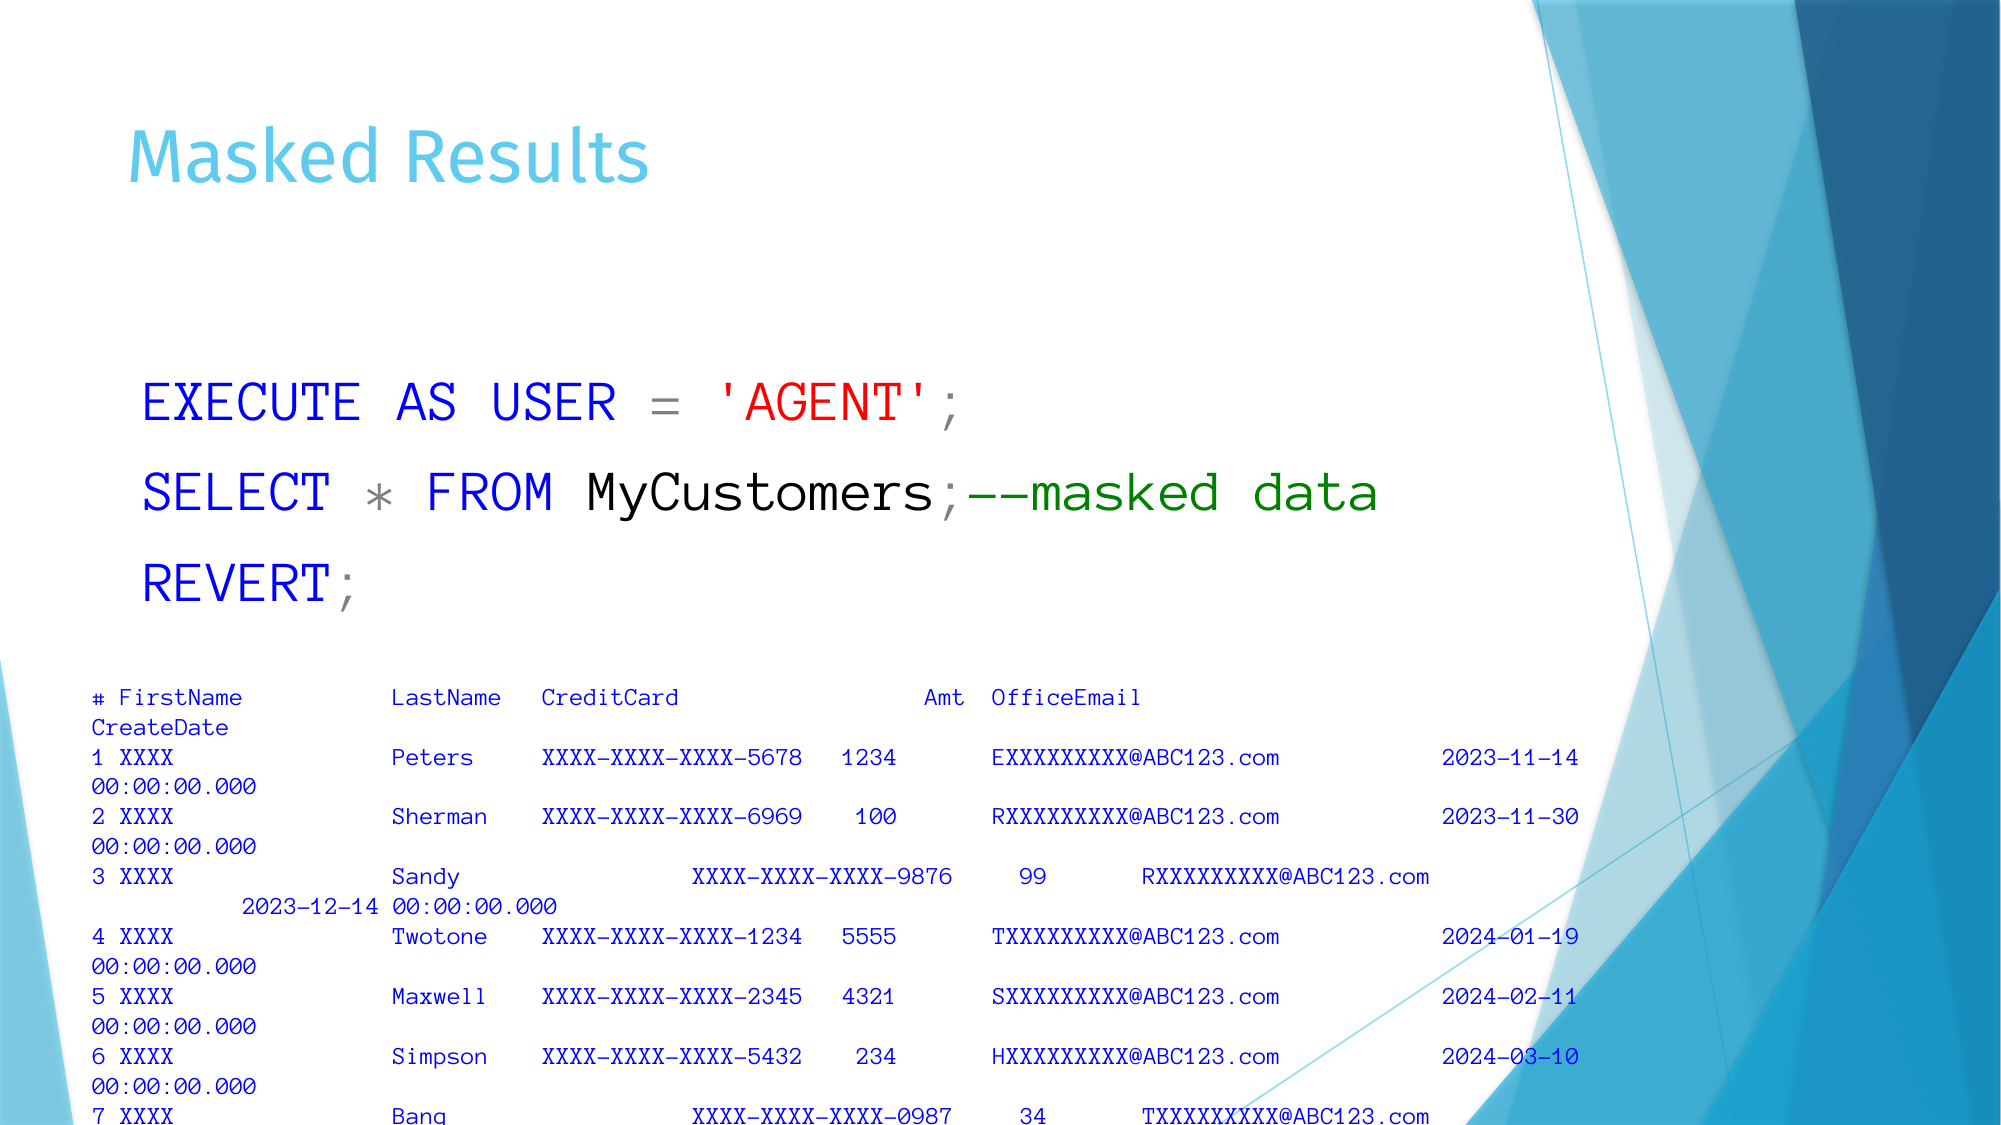

# Masked Results
EXECUTE AS USER = 'AGENT';
SELECT * FROM MyCustomers;--masked data
REVERT;

# FirstName	LastName	CreditCard		      Amt	OfficeEmail		      CreateDate
1 XXXX		Peters	XXXX-XXXX-XXXX-5678	1234	EXXXXXXXXX@ABC123.com		2023-11-14 00:00:00.000
2 XXXX		Sherman	XXXX-XXXX-XXXX-6969	 100	RXXXXXXXXX@ABC123.com 	2023-11-30 00:00:00.000
3 XXXX		Sandy		XXXX-XXXX-XXXX-9876	  99	RXXXXXXXXX@ABC123.com 	2023-12-14 00:00:00.000
4 XXXX		Twotone	XXXX-XXXX-XXXX-1234	5555	TXXXXXXXXX@ABC123.com 	2024-01-19 00:00:00.000
5 XXXX		Maxwell	XXXX-XXXX-XXXX-2345	4321	SXXXXXXXXX@ABC123.com 	2024-02-11 00:00:00.000
6 XXXX		Simpson	XXXX-XXXX-XXXX-5432	 234	HXXXXXXXXX@ABC123.com 	2024-03-10 00:00:00.000
7 XXXX		Bang		XXXX-XXXX-XXXX-0987	  34	TXXXXXXXXX@ABC123.com 	2024-04-15 00:00:00.000